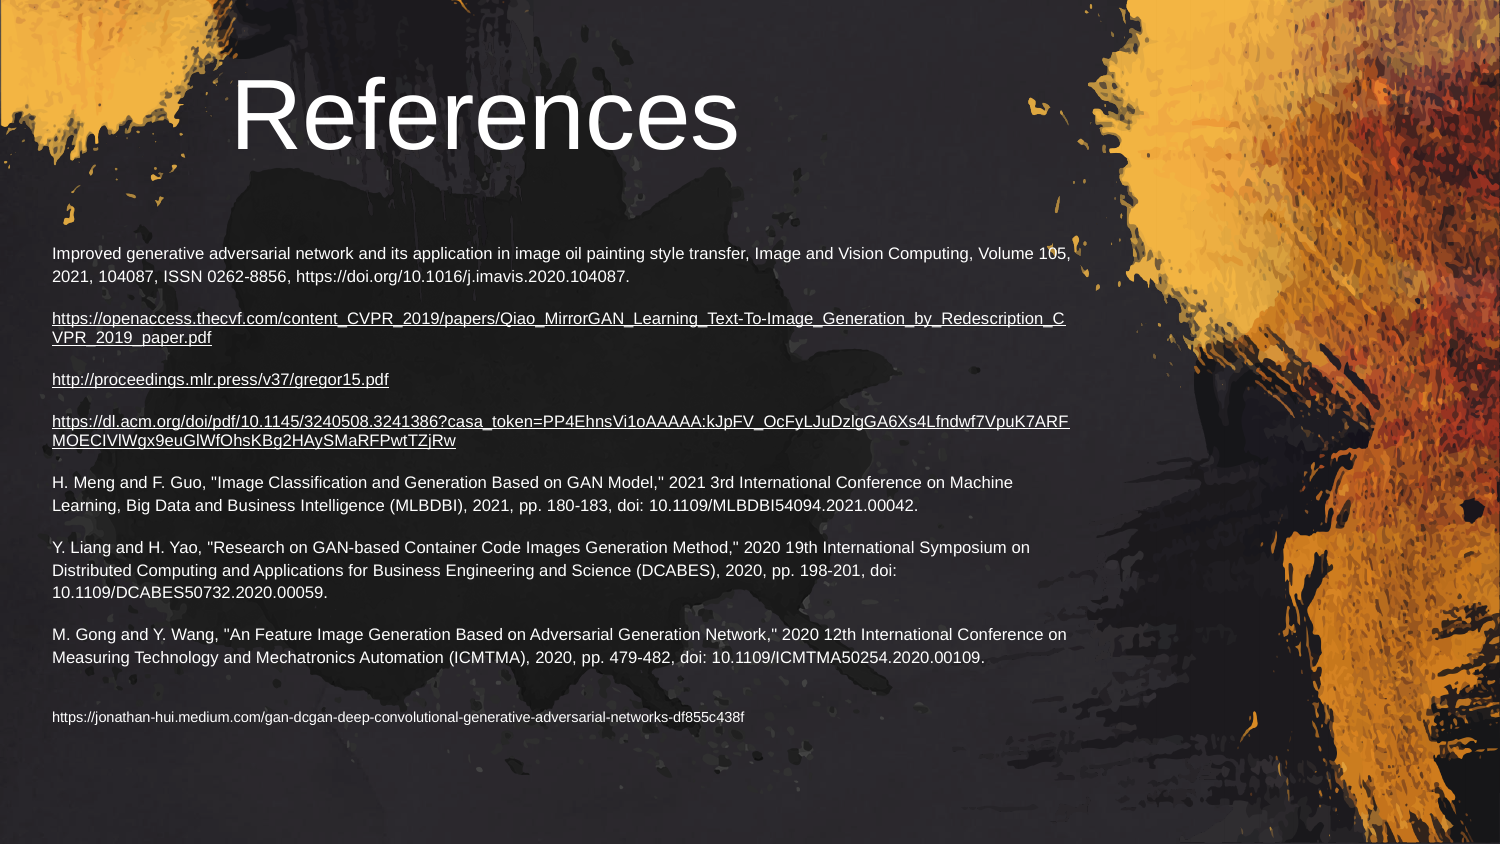

# References
Improved generative adversarial network and its application in image oil painting style transfer, Image and Vision Computing, Volume 105, 2021, 104087, ISSN 0262-8856, https://doi.org/10.1016/j.imavis.2020.104087.
https://openaccess.thecvf.com/content_CVPR_2019/papers/Qiao_MirrorGAN_Learning_Text-To-Image_Generation_by_Redescription_CVPR_2019_paper.pdf
http://proceedings.mlr.press/v37/gregor15.pdf
https://dl.acm.org/doi/pdf/10.1145/3240508.3241386?casa_token=PP4EhnsVi1oAAAAA:kJpFV_OcFyLJuDzlgGA6Xs4Lfndwf7VpuK7ARFMOECIVlWgx9euGlWfOhsKBg2HAySMaRFPwtTZjRw
H. Meng and F. Guo, "Image Classification and Generation Based on GAN Model," 2021 3rd International Conference on Machine Learning, Big Data and Business Intelligence (MLBDBI), 2021, pp. 180-183, doi: 10.1109/MLBDBI54094.2021.00042.
Y. Liang and H. Yao, "Research on GAN-based Container Code Images Generation Method," 2020 19th International Symposium on Distributed Computing and Applications for Business Engineering and Science (DCABES), 2020, pp. 198-201, doi: 10.1109/DCABES50732.2020.00059.
M. Gong and Y. Wang, "An Feature Image Generation Based on Adversarial Generation Network," 2020 12th International Conference on Measuring Technology and Mechatronics Automation (ICMTMA), 2020, pp. 479-482, doi: 10.1109/ICMTMA50254.2020.00109.

https://jonathan-hui.medium.com/gan-dcgan-deep-convolutional-generative-adversarial-networks-df855c438f